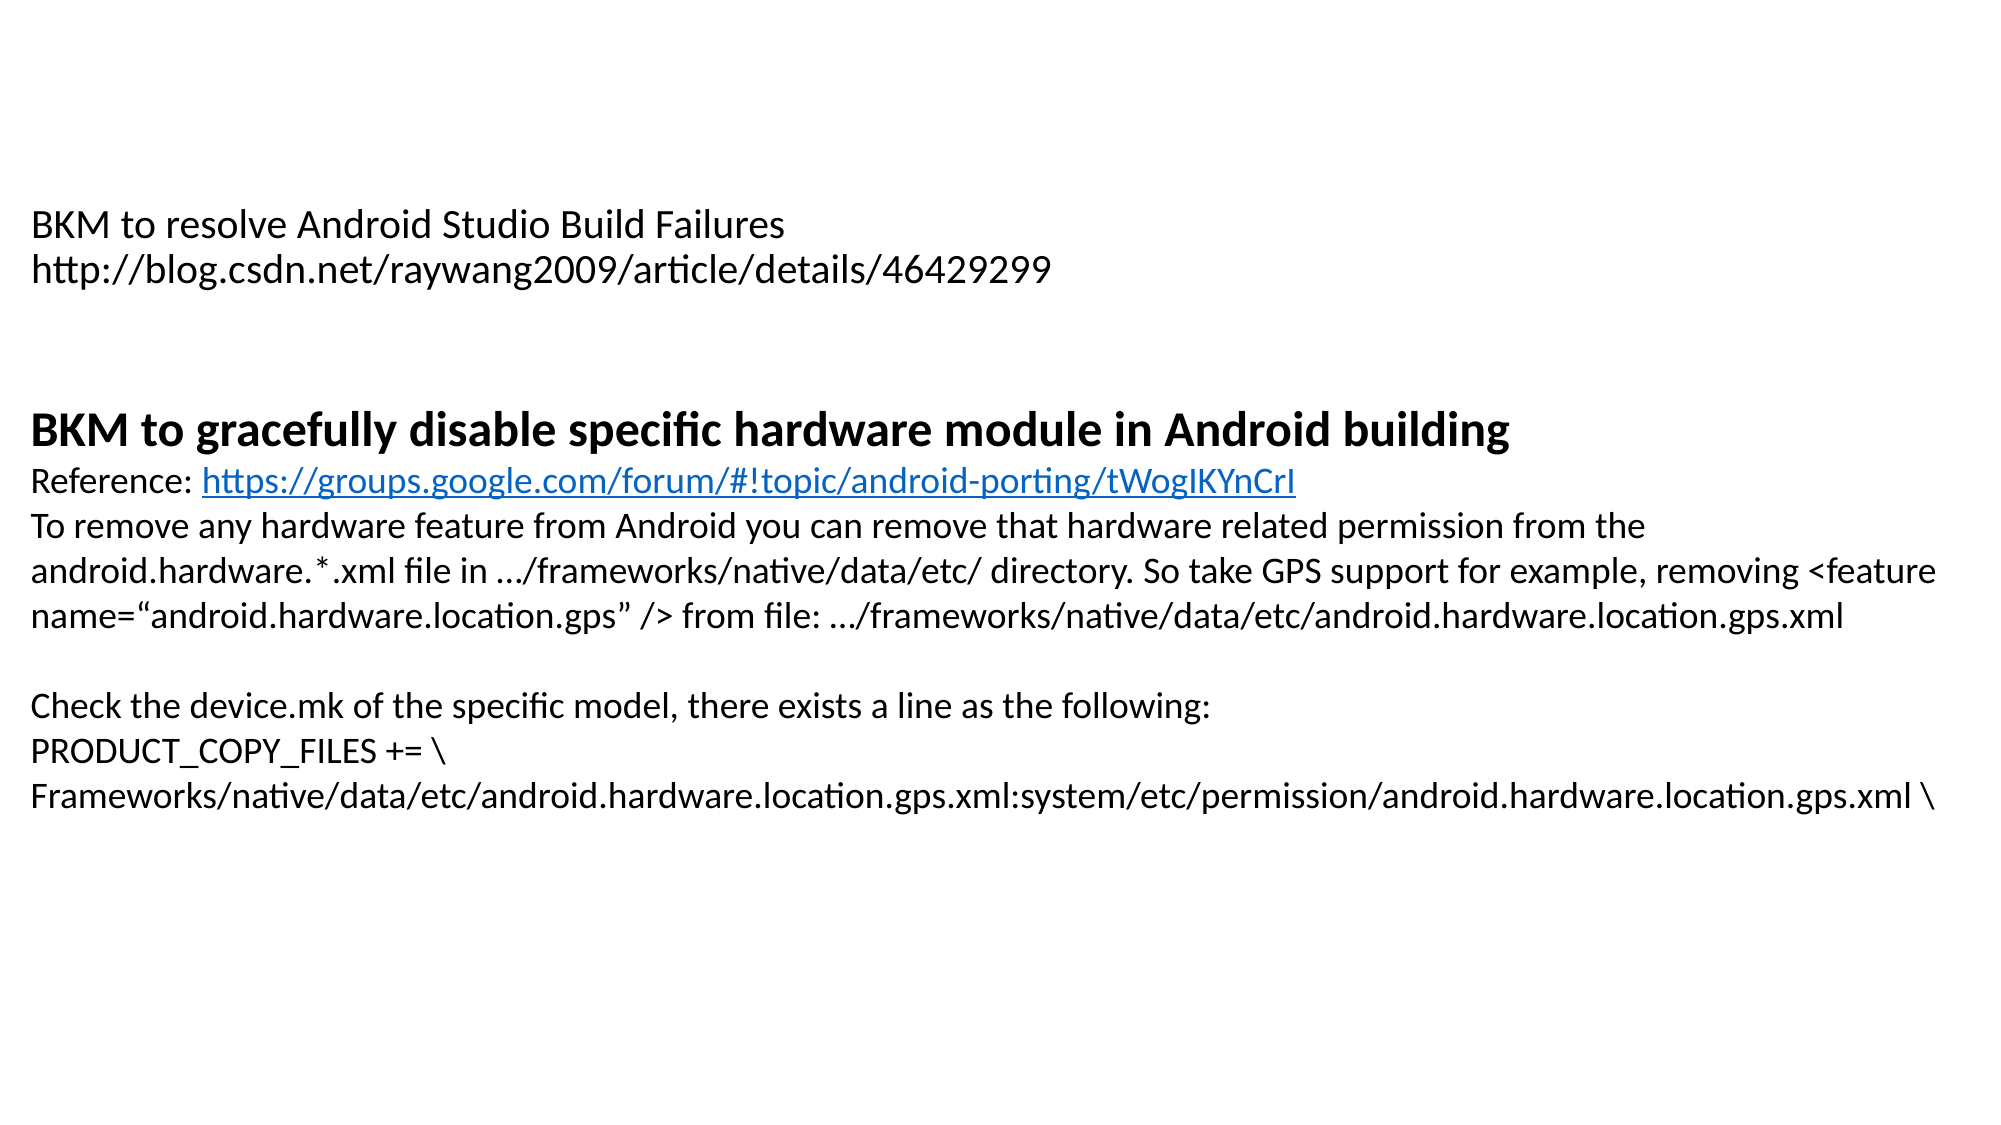

# BKM to resolve Android Studio Build Failures http://blog.csdn.net/raywang2009/article/details/46429299
BKM to gracefully disable specific hardware module in Android building
Reference: https://groups.google.com/forum/#!topic/android-porting/tWogIKYnCrI
To remove any hardware feature from Android you can remove that hardware related permission from the android.hardware.*.xml file in …/frameworks/native/data/etc/ directory. So take GPS support for example, removing <feature name=“android.hardware.location.gps” /> from file: …/frameworks/native/data/etc/android.hardware.location.gps.xml

Check the device.mk of the specific model, there exists a line as the following:
PRODUCT_COPY_FILES += \
Frameworks/native/data/etc/android.hardware.location.gps.xml:system/etc/permission/android.hardware.location.gps.xml \